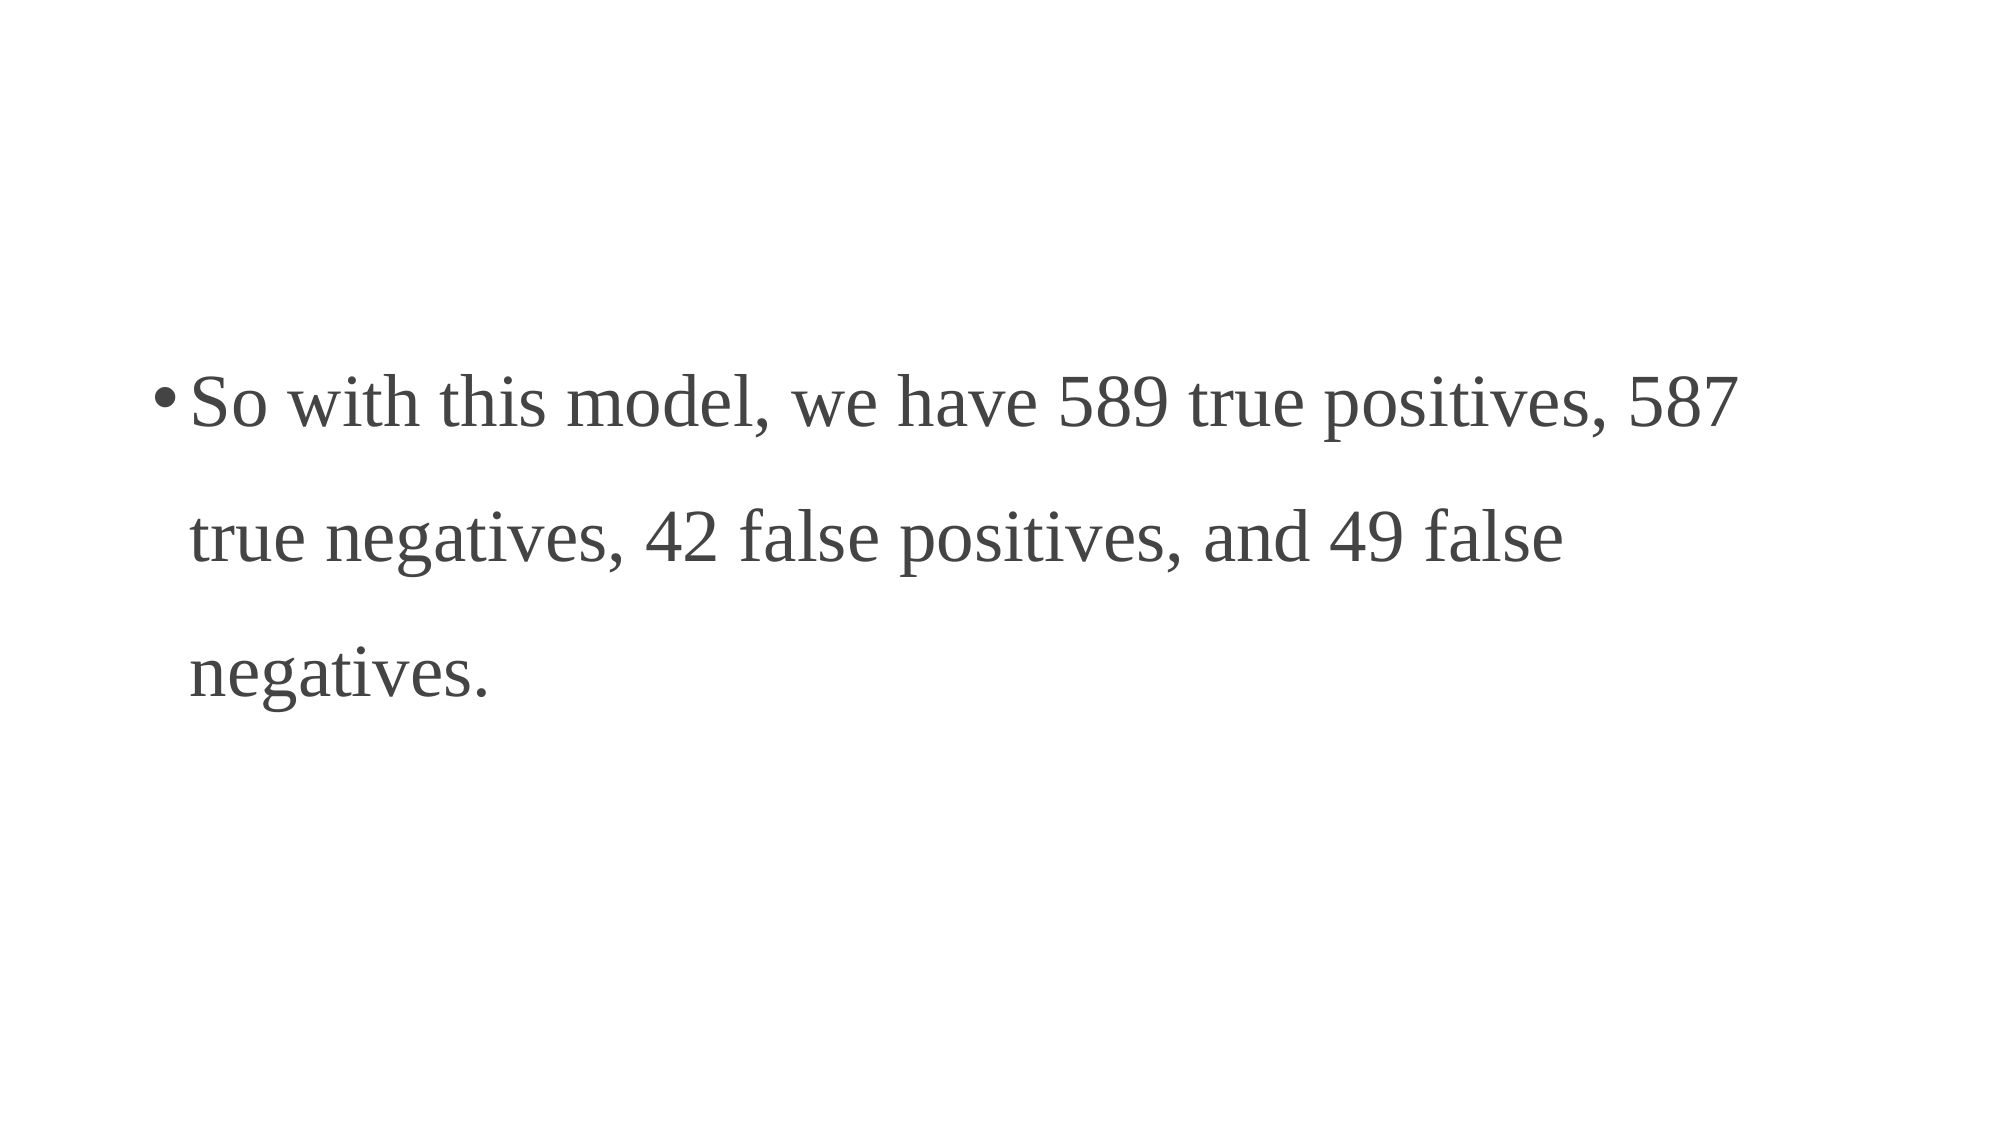

#
So with this model, we have 589 true positives, 587 true negatives, 42 false positives, and 49 false negatives.